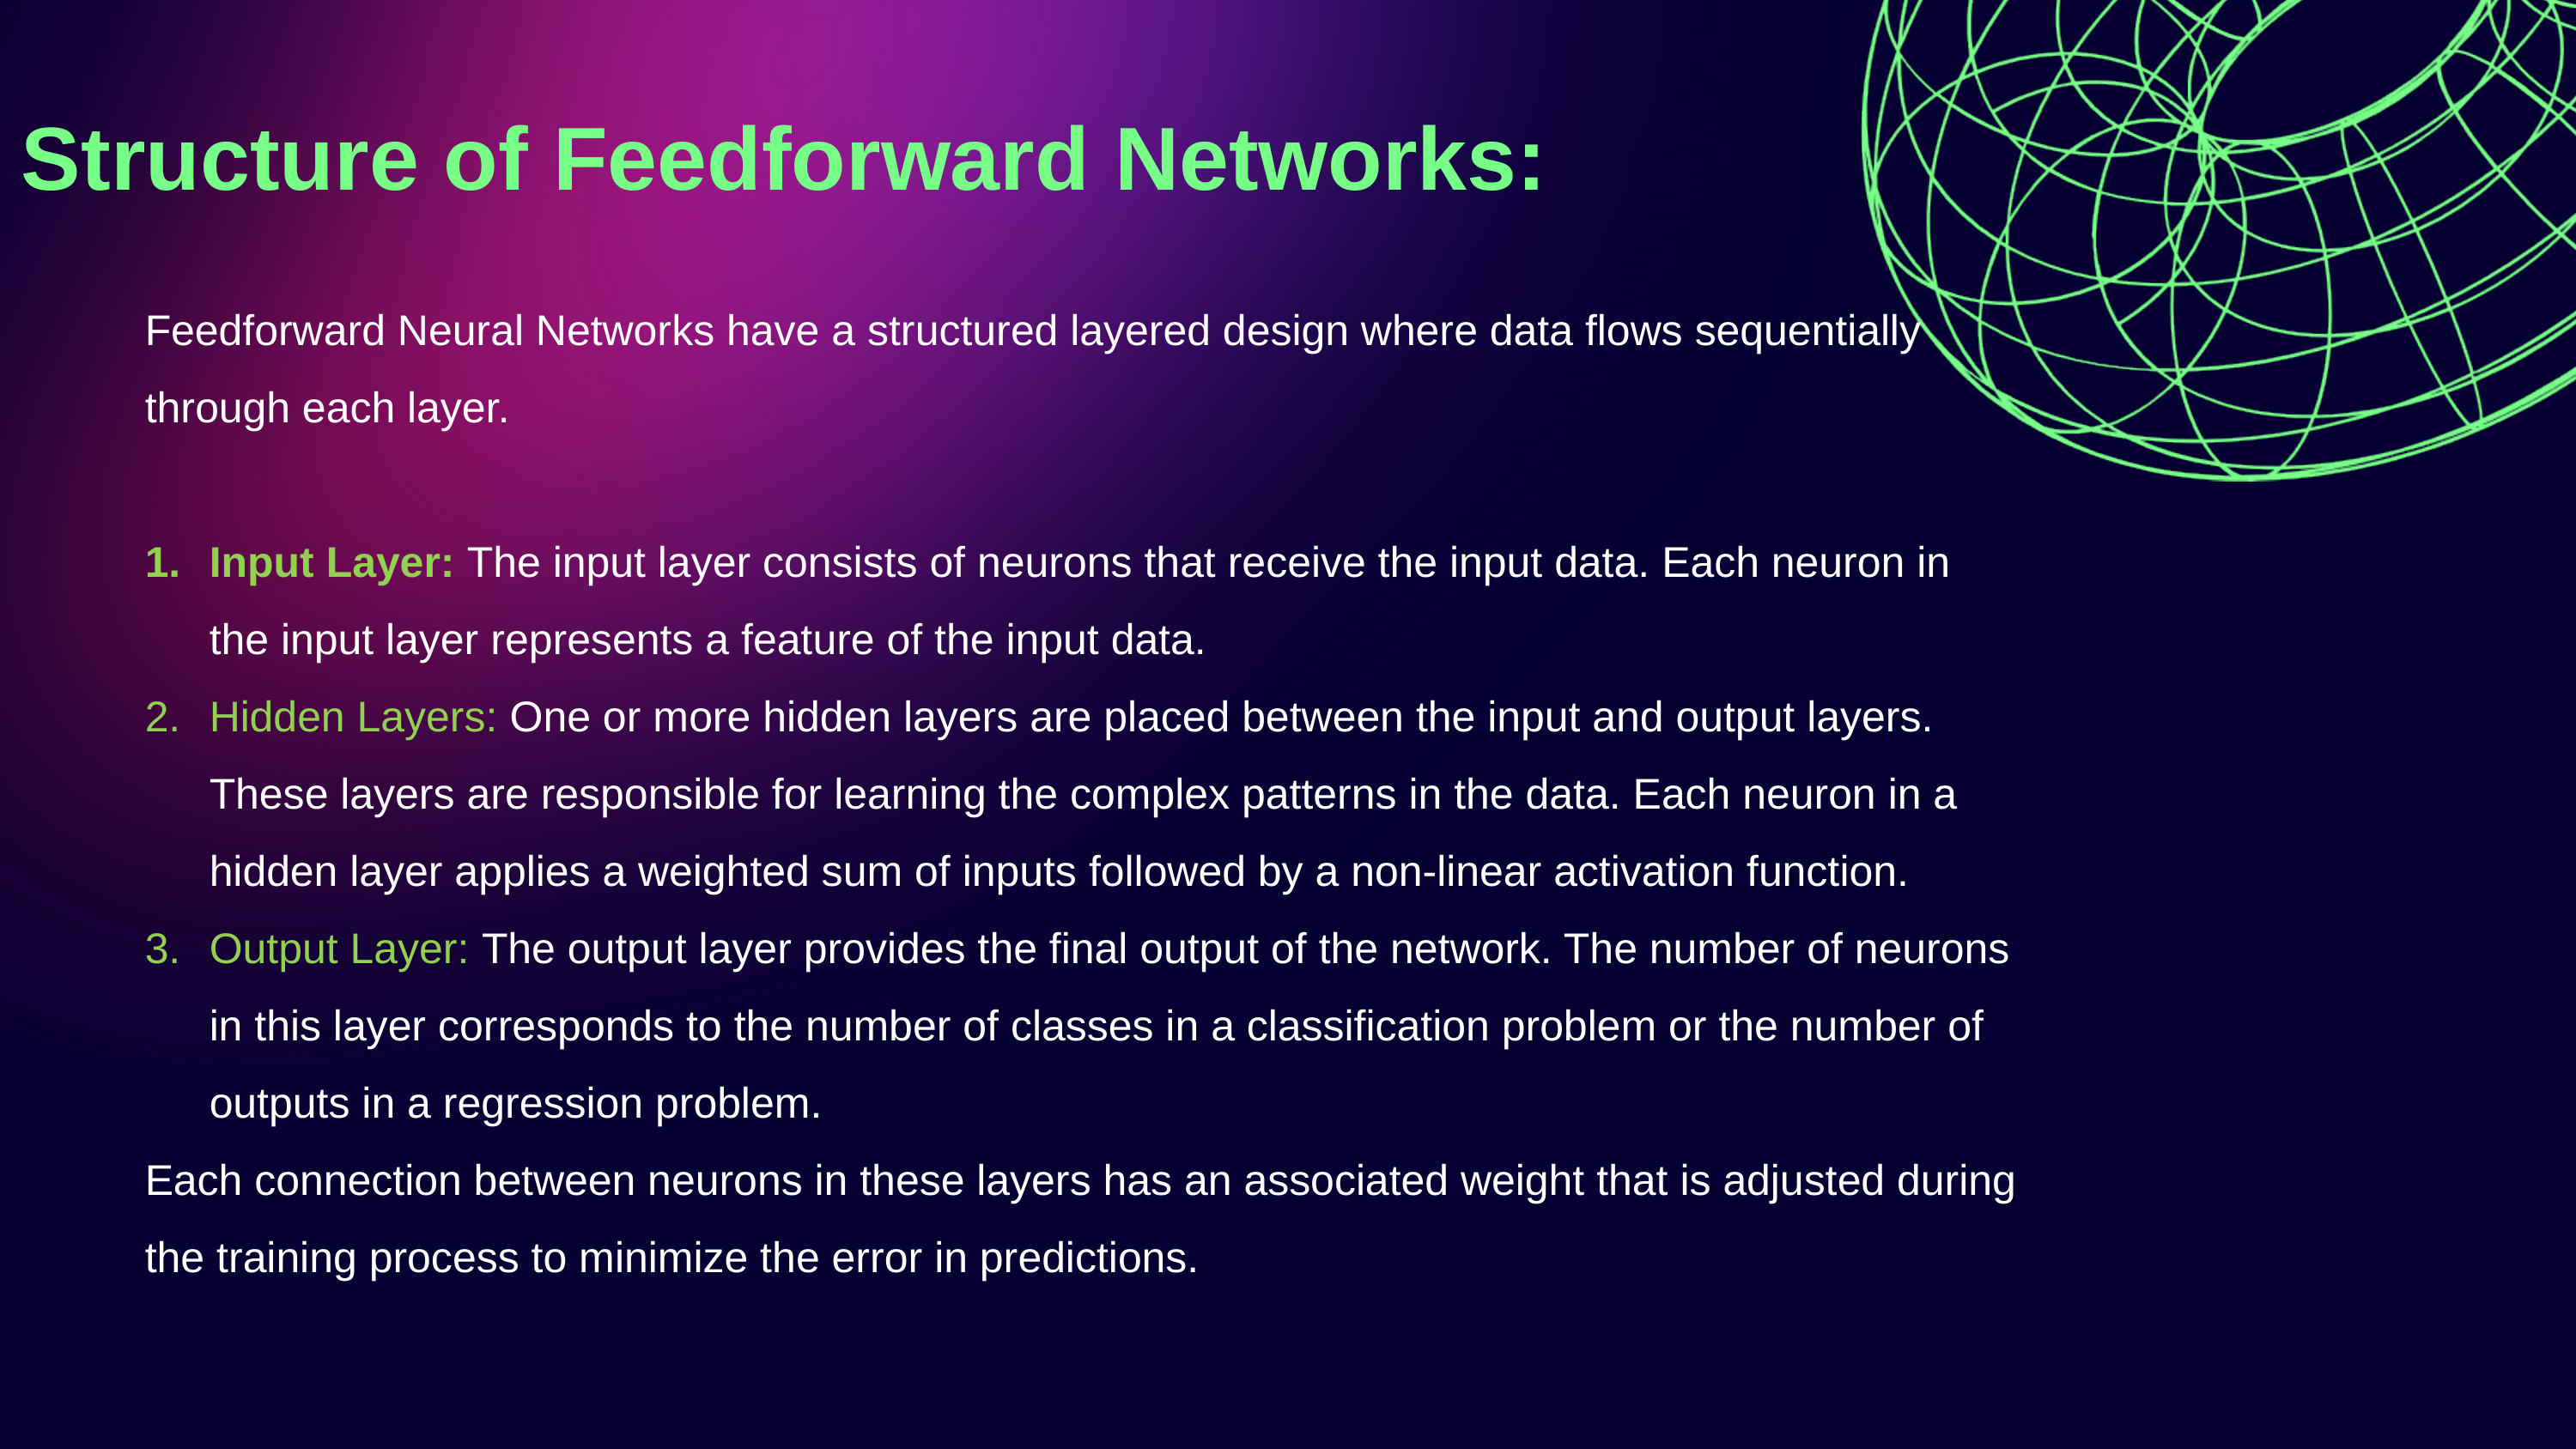

Structure of Feedforward Networks:
Feedforward Neural Networks have a structured layered design where data flows sequentially through each layer.

Input Layer: The input layer consists of neurons that receive the input data. Each neuron in the input layer represents a feature of the input data.
Hidden Layers: One or more hidden layers are placed between the input and output layers. These layers are responsible for learning the complex patterns in the data. Each neuron in a hidden layer applies a weighted sum of inputs followed by a non-linear activation function.
Output Layer: The output layer provides the final output of the network. The number of neurons in this layer corresponds to the number of classes in a classification problem or the number of outputs in a regression problem.
Each connection between neurons in these layers has an associated weight that is adjusted during the training process to minimize the error in predictions.